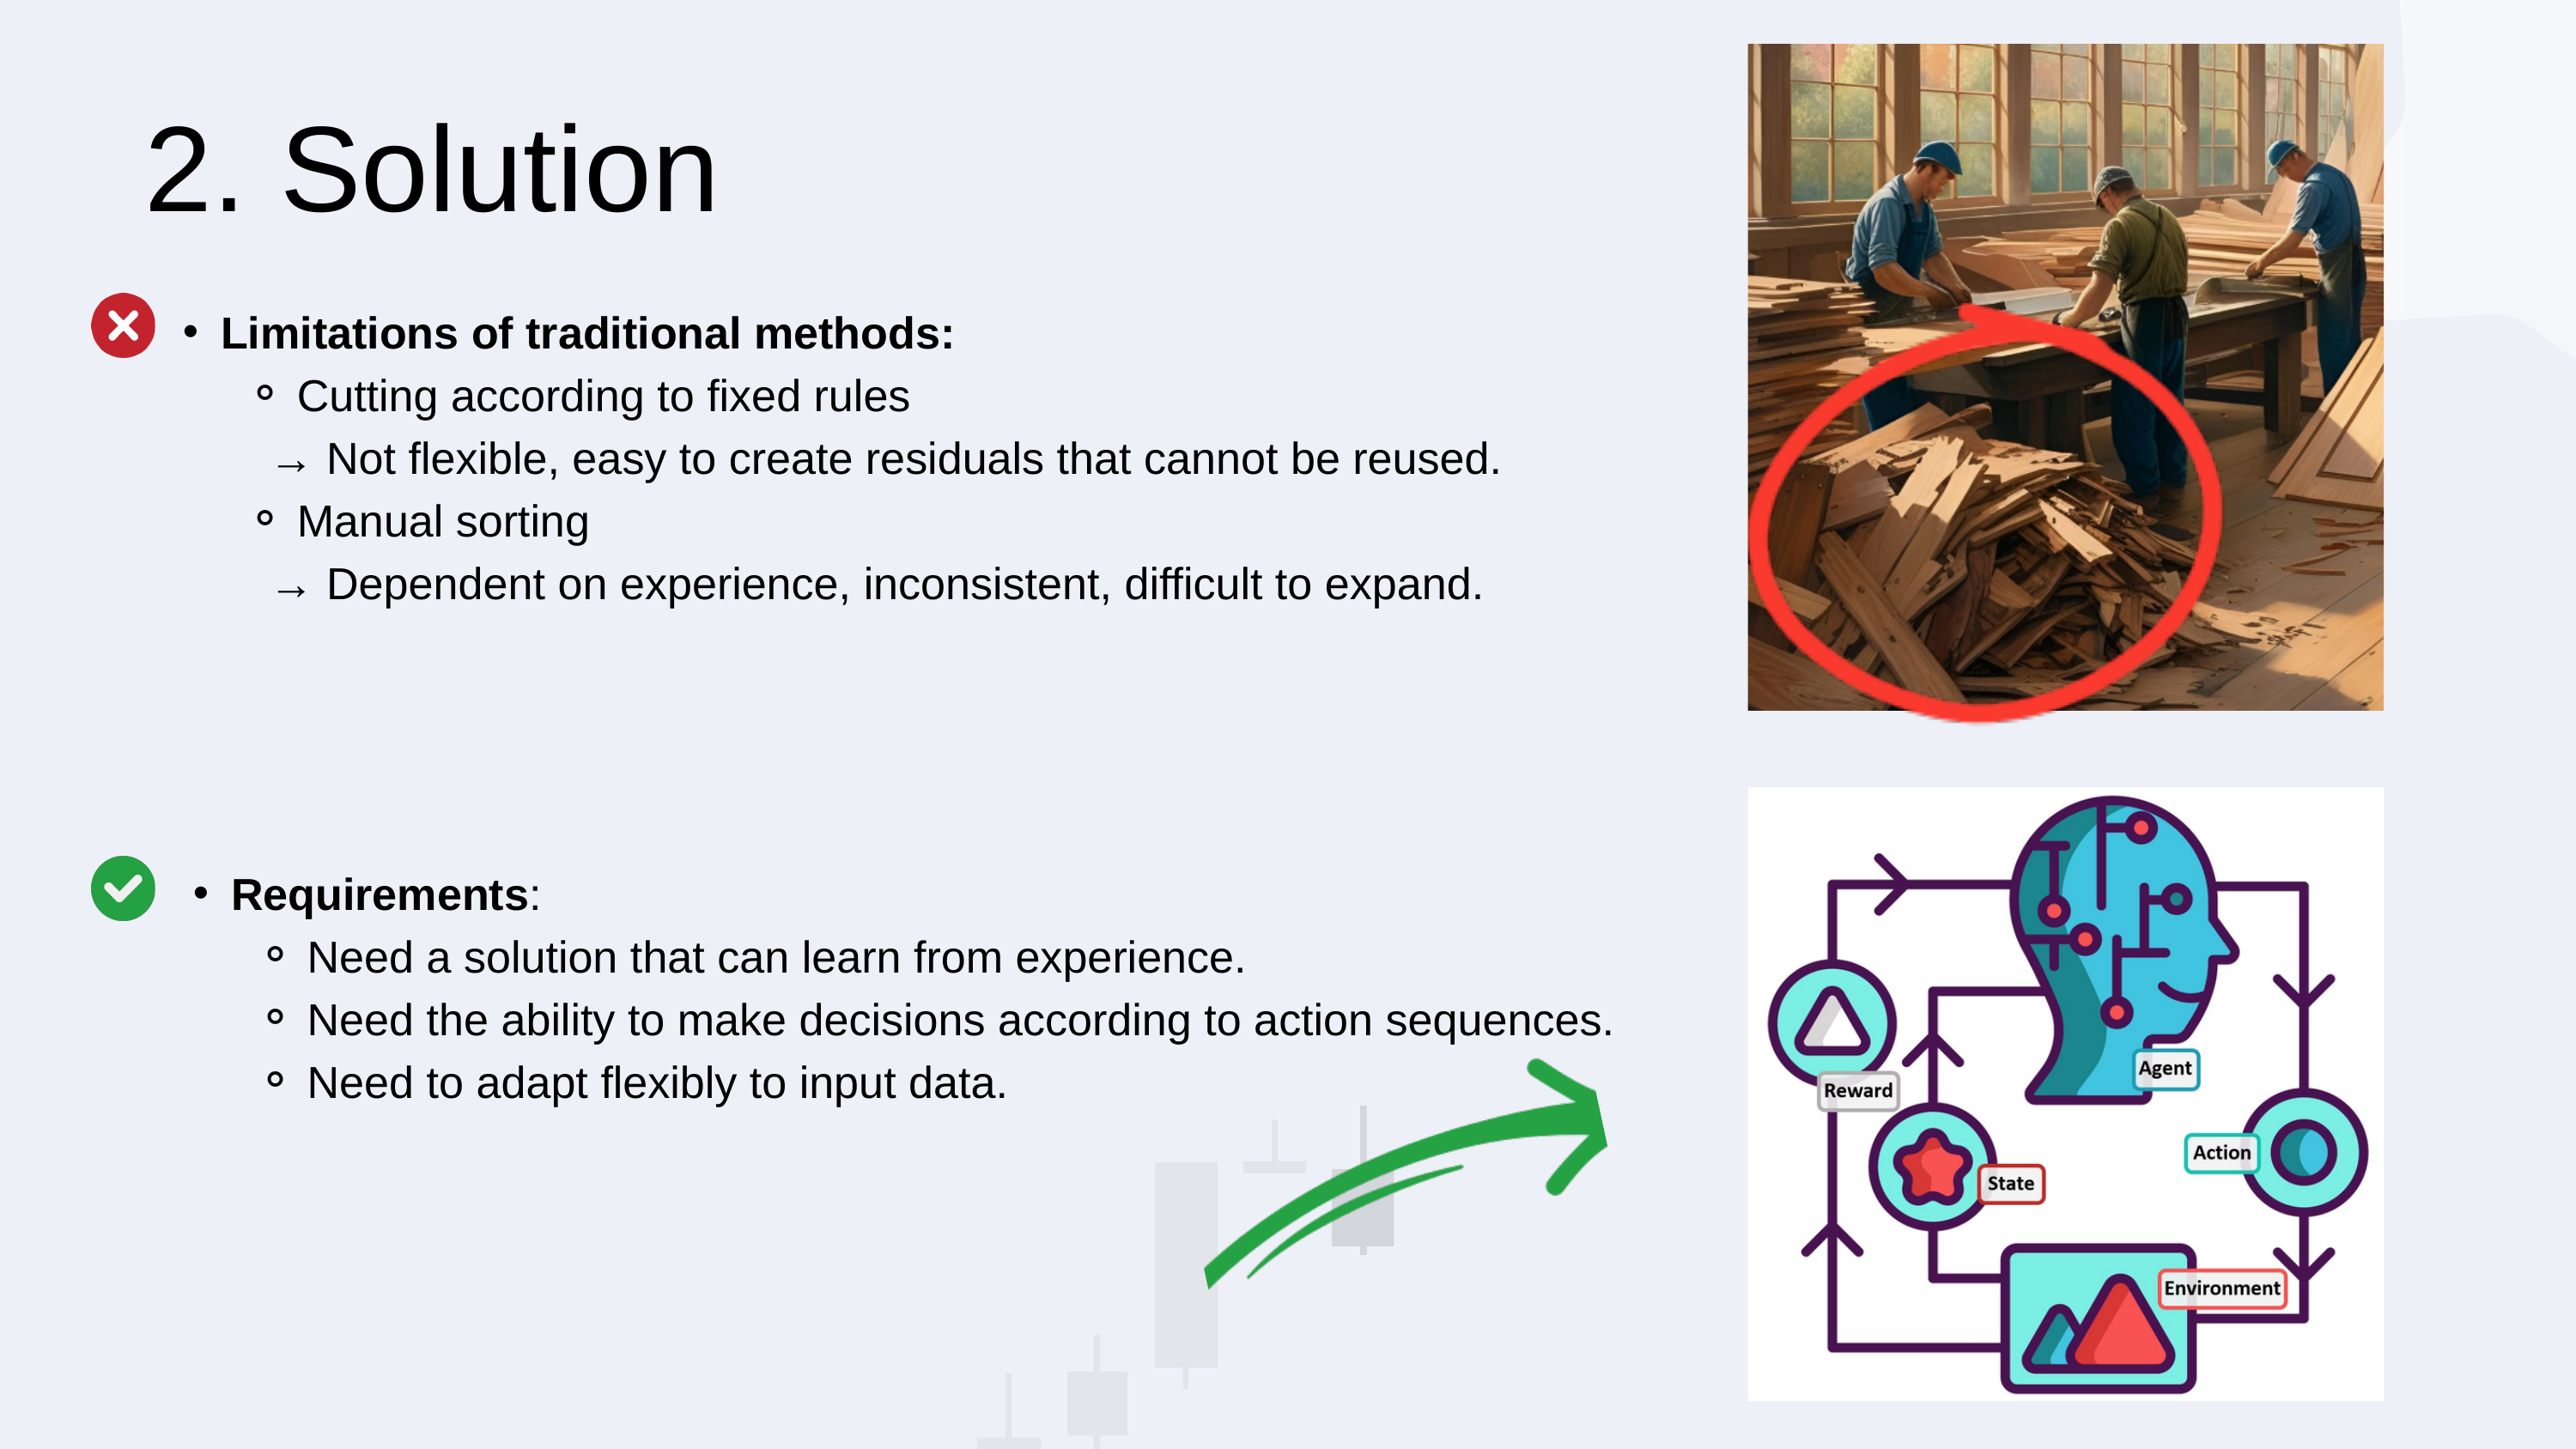

2. Solution

Limitations of traditional methods:
Cutting according to fixed rules
          → Not flexible, easy to create residuals that cannot be reused.
Manual sorting
          → Dependent on experience, inconsistent, difficult to expand.

Requirements:
Need a solution that can learn from experience.
Need the ability to make decisions according to action sequences.
Need to adapt flexibly to input data.